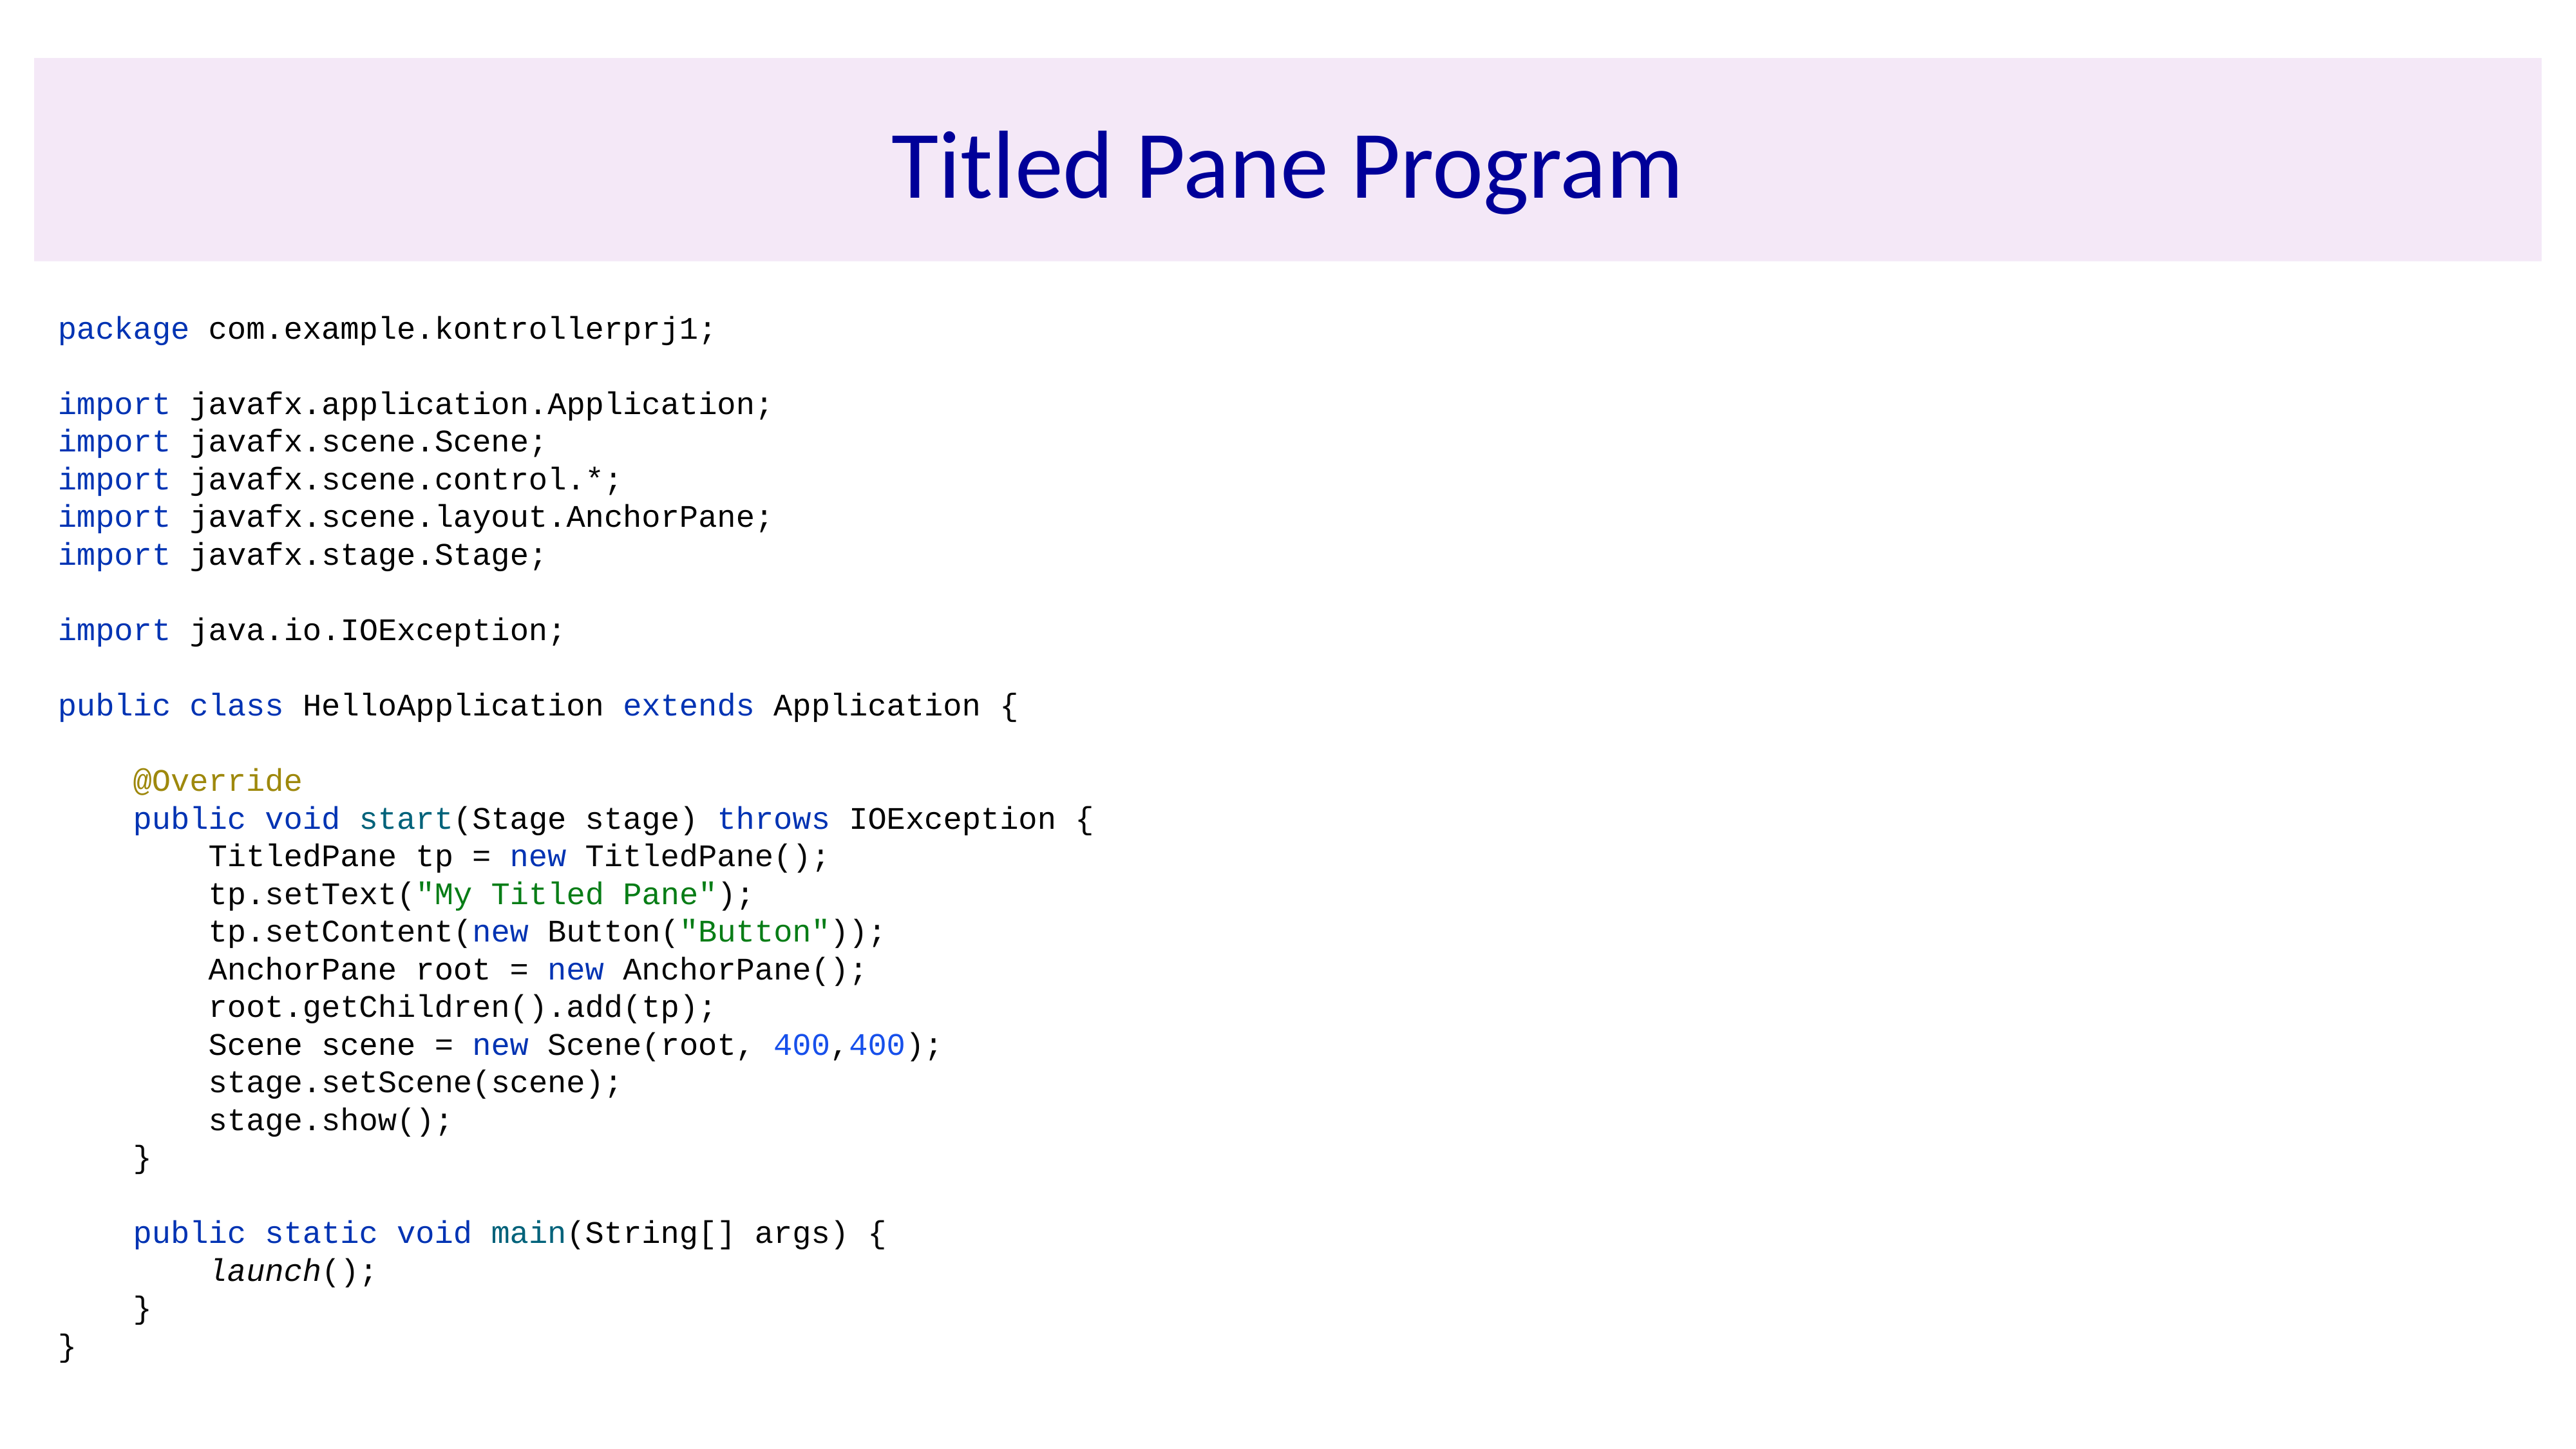

# Titled Pane Program
package com.example.kontrollerprj1;

import javafx.application.Application;
import javafx.scene.Scene;
import javafx.scene.control.*;
import javafx.scene.layout.AnchorPane;
import javafx.stage.Stage;

import java.io.IOException;

public class HelloApplication extends Application {

    @Override
    public void start(Stage stage) throws IOException {
        TitledPane tp = new TitledPane();
        tp.setText("My Titled Pane");
        tp.setContent(new Button("Button"));
        AnchorPane root = new AnchorPane();
        root.getChildren().add(tp);
        Scene scene = new Scene(root, 400,400);
        stage.setScene(scene);
        stage.show();
    }

    public static void main(String[] args) {
        launch();
    }
}